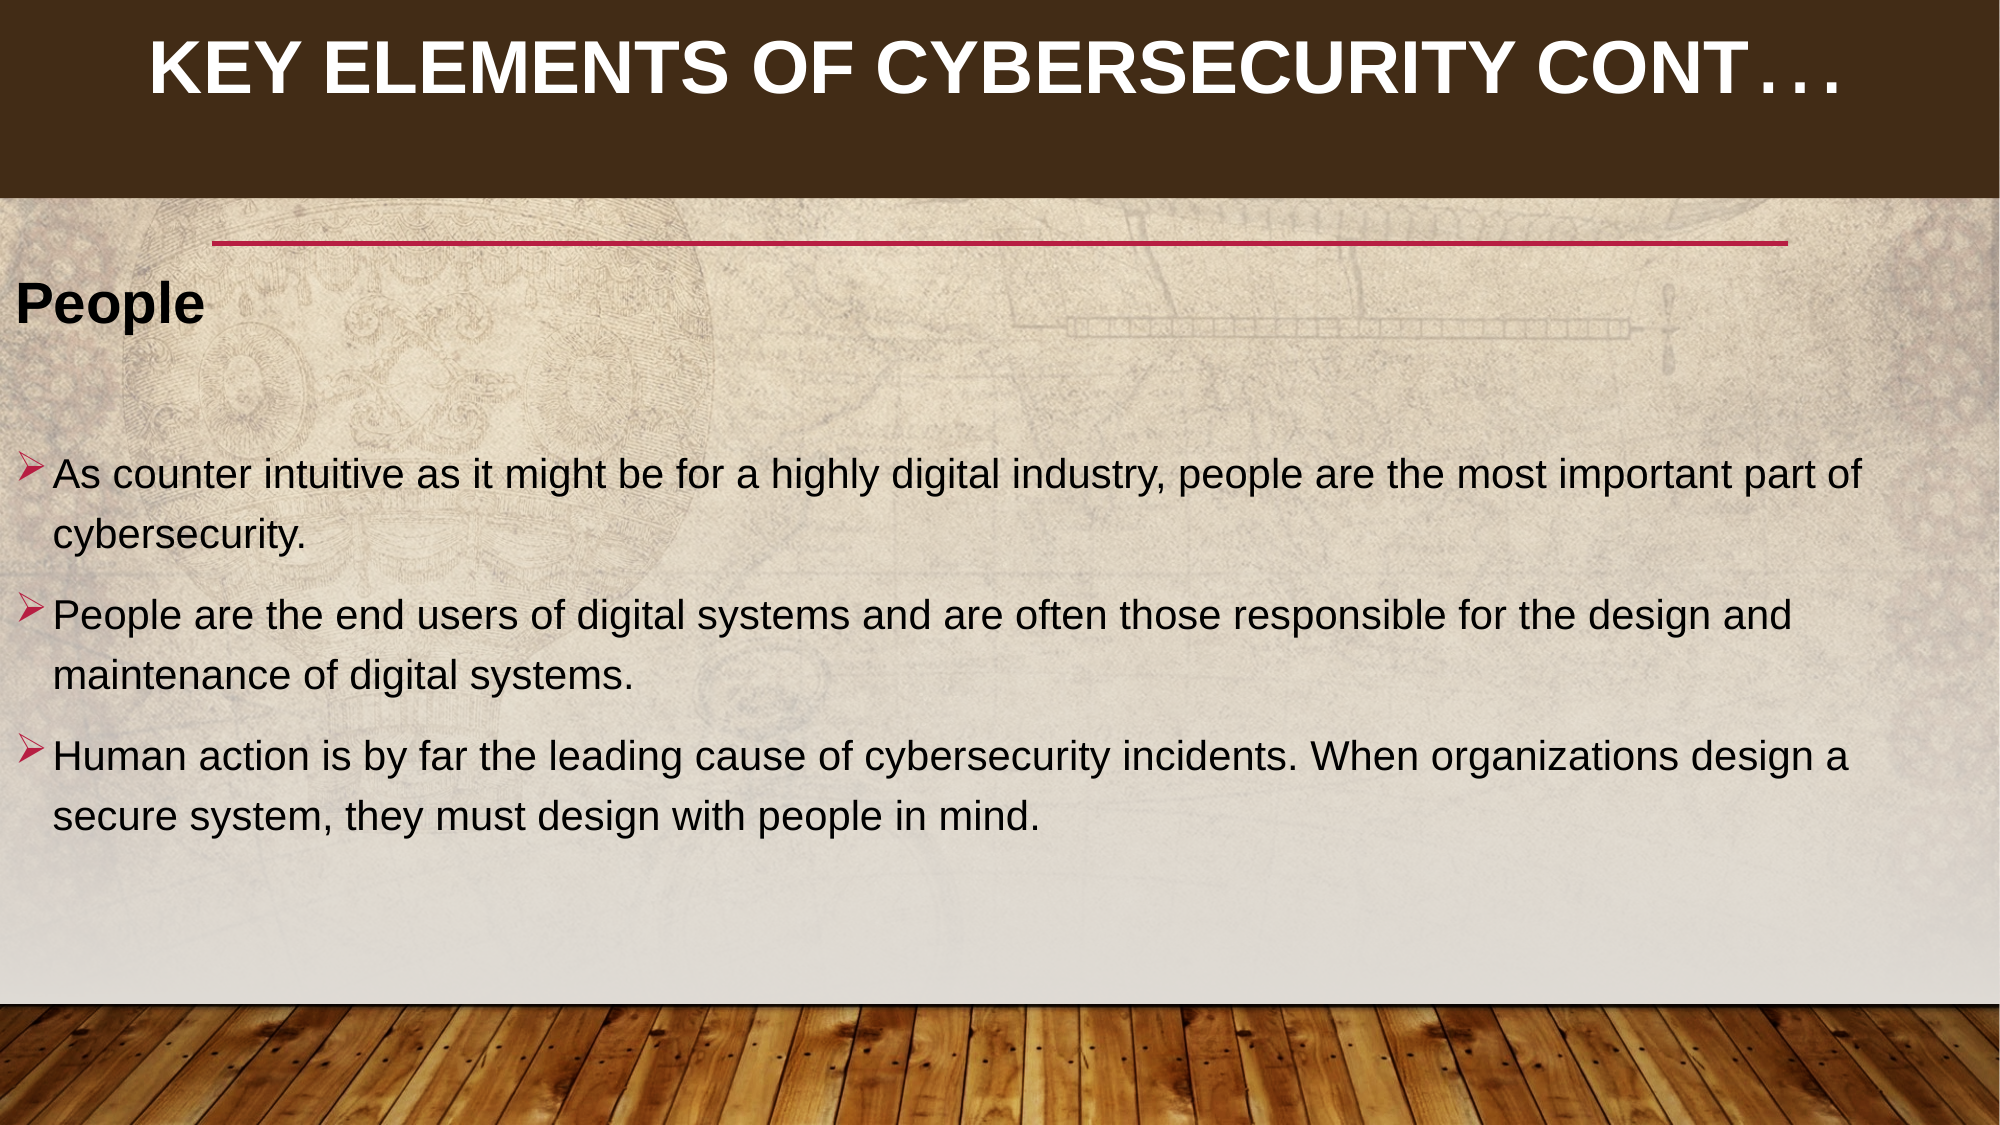

48
# key elements of cybersecurity cont…
People

As counter intuitive as it might be for a highly digital industry, people are the most important part of cybersecurity.
People are the end users of digital systems and are often those responsible for the design and maintenance of digital systems.
Human action is by far the leading cause of cybersecurity incidents. When organizations design a secure system, they must design with people in mind.